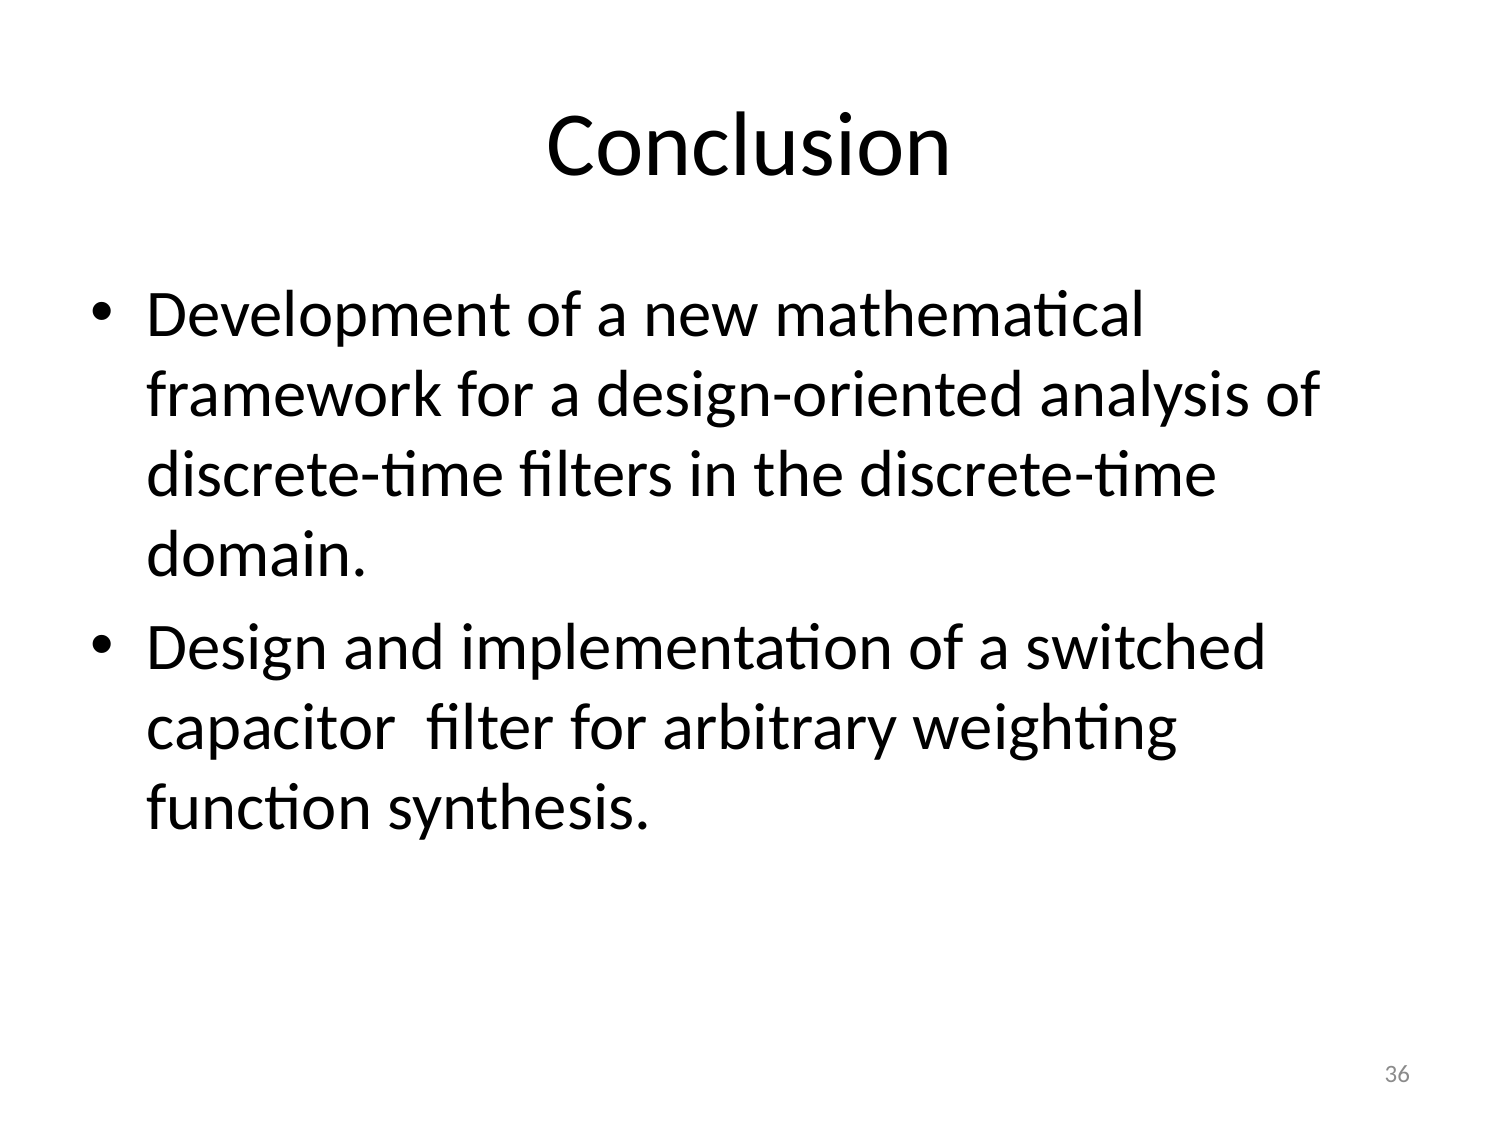

# Conclusion
Development of a new mathematical framework for a design-oriented analysis of discrete-time filters in the discrete-time domain.
Design and implementation of a switched capacitor  filter for arbitrary weighting function synthesis.

36